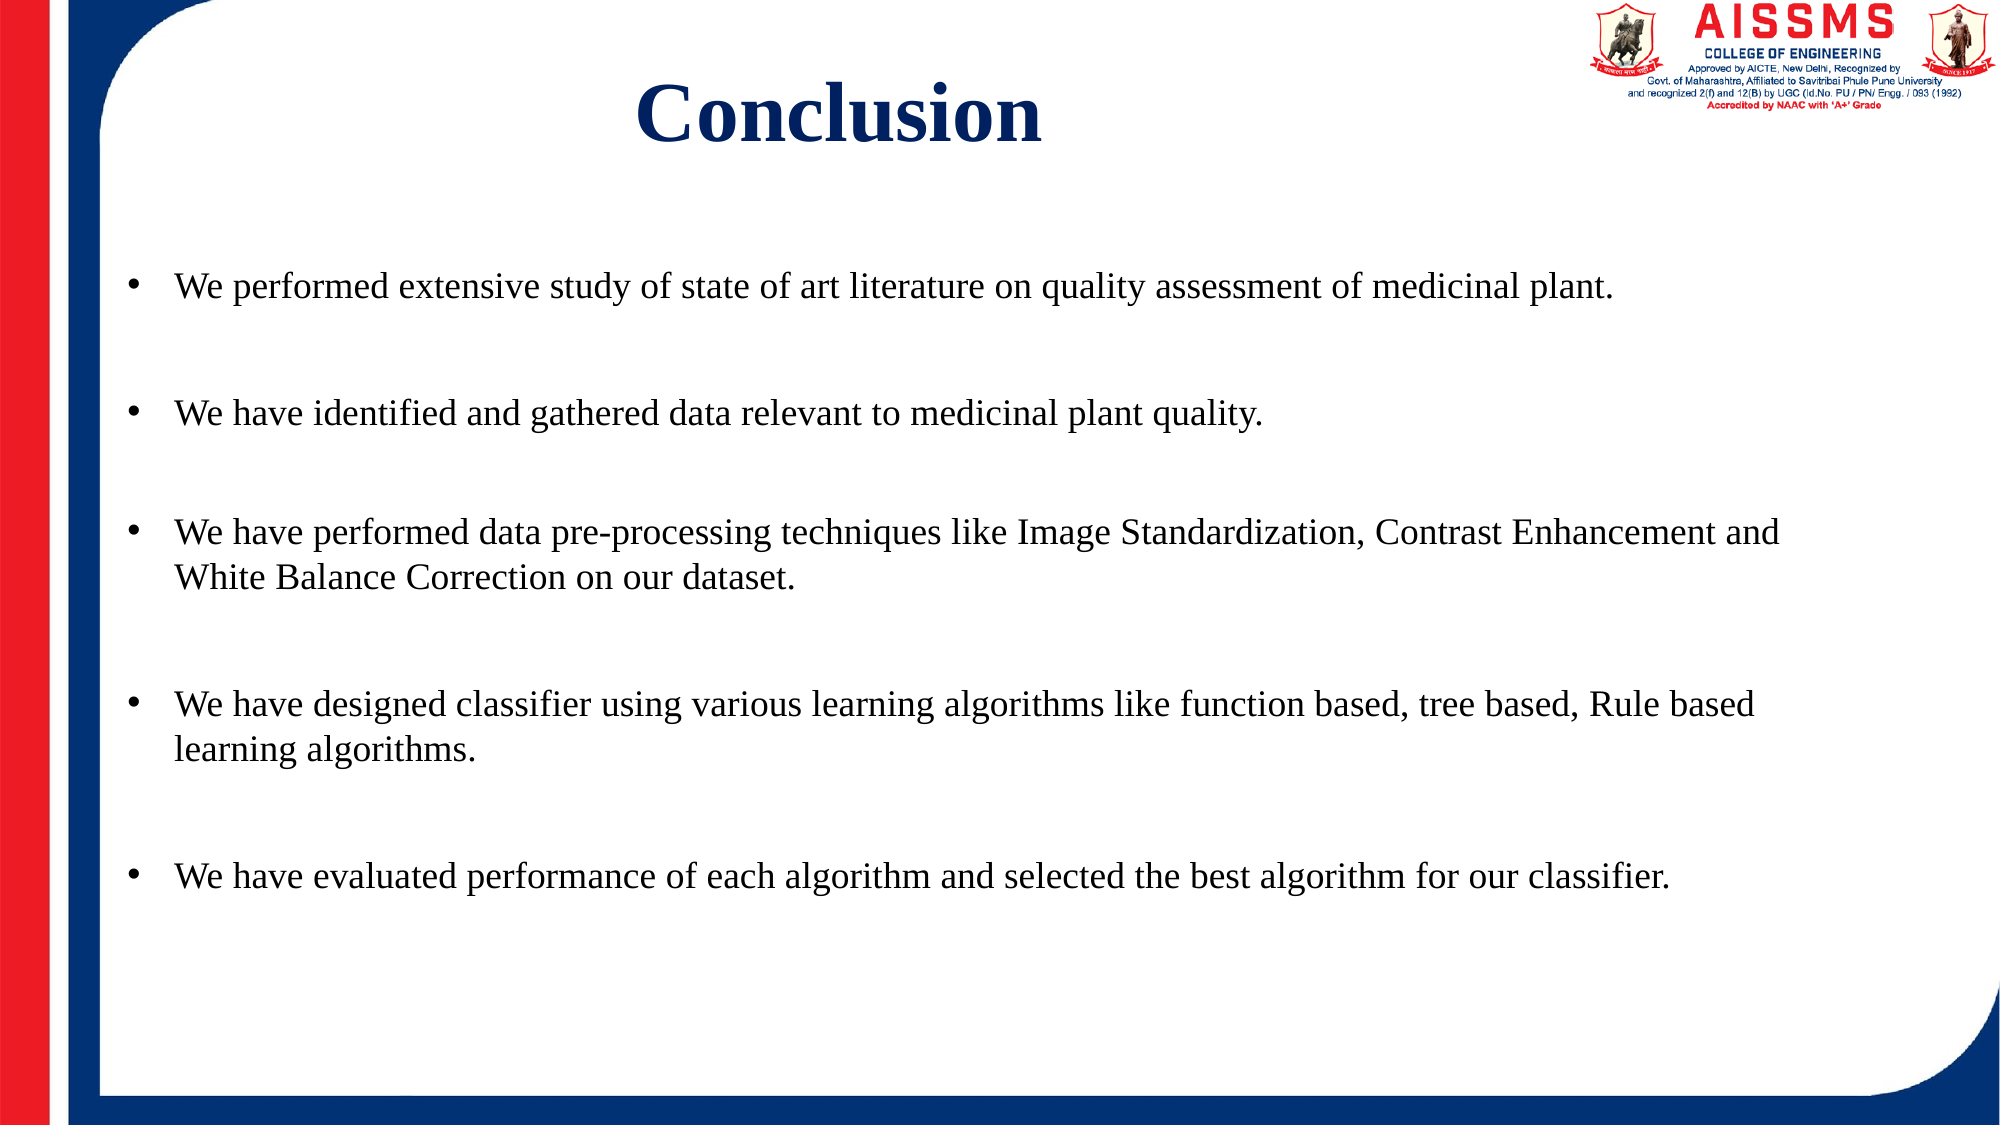

# Conclusion

We performed extensive study of state of art literature on quality assessment of medicinal plant.

We have identified and gathered data relevant to medicinal plant quality.

We have performed data pre-processing techniques like Image Standardization, Contrast Enhancement and White Balance Correction on our dataset.

We have designed classifier using various learning algorithms like function based, tree based, Rule based learning algorithms.

We have evaluated performance of each algorithm and selected the best algorithm for our classifier.